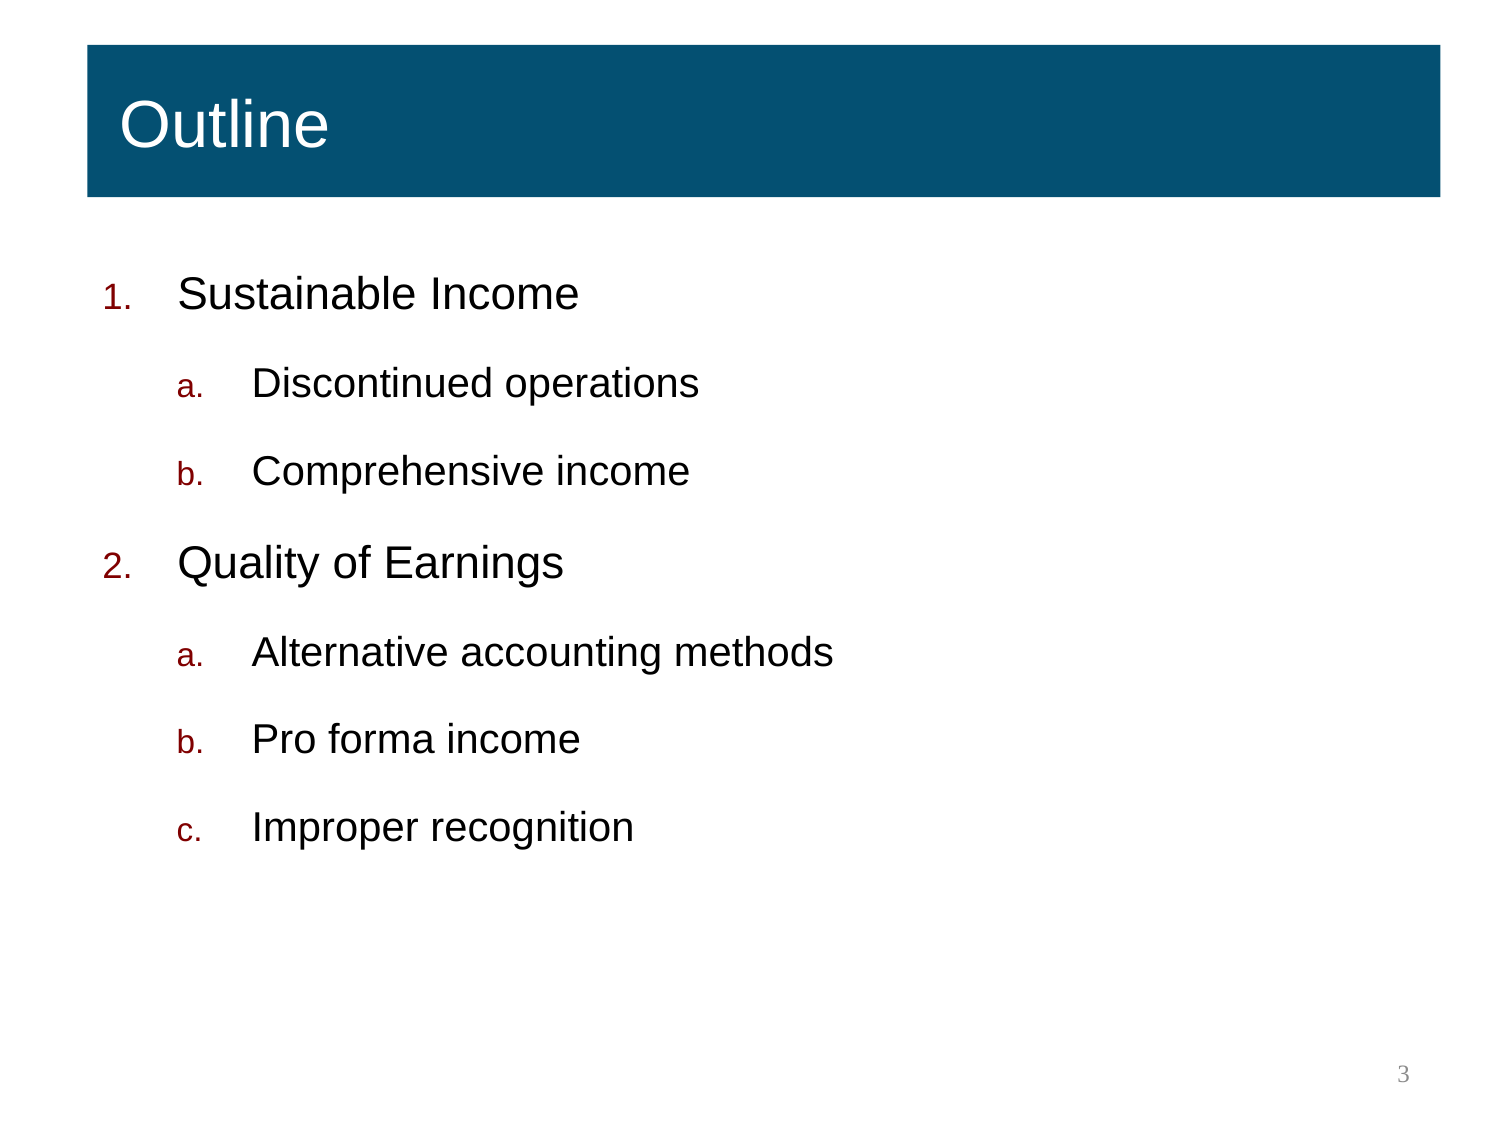

Outline
Sustainable Income
Discontinued operations
Comprehensive income
Quality of Earnings
Alternative accounting methods
Pro forma income
Improper recognition
3